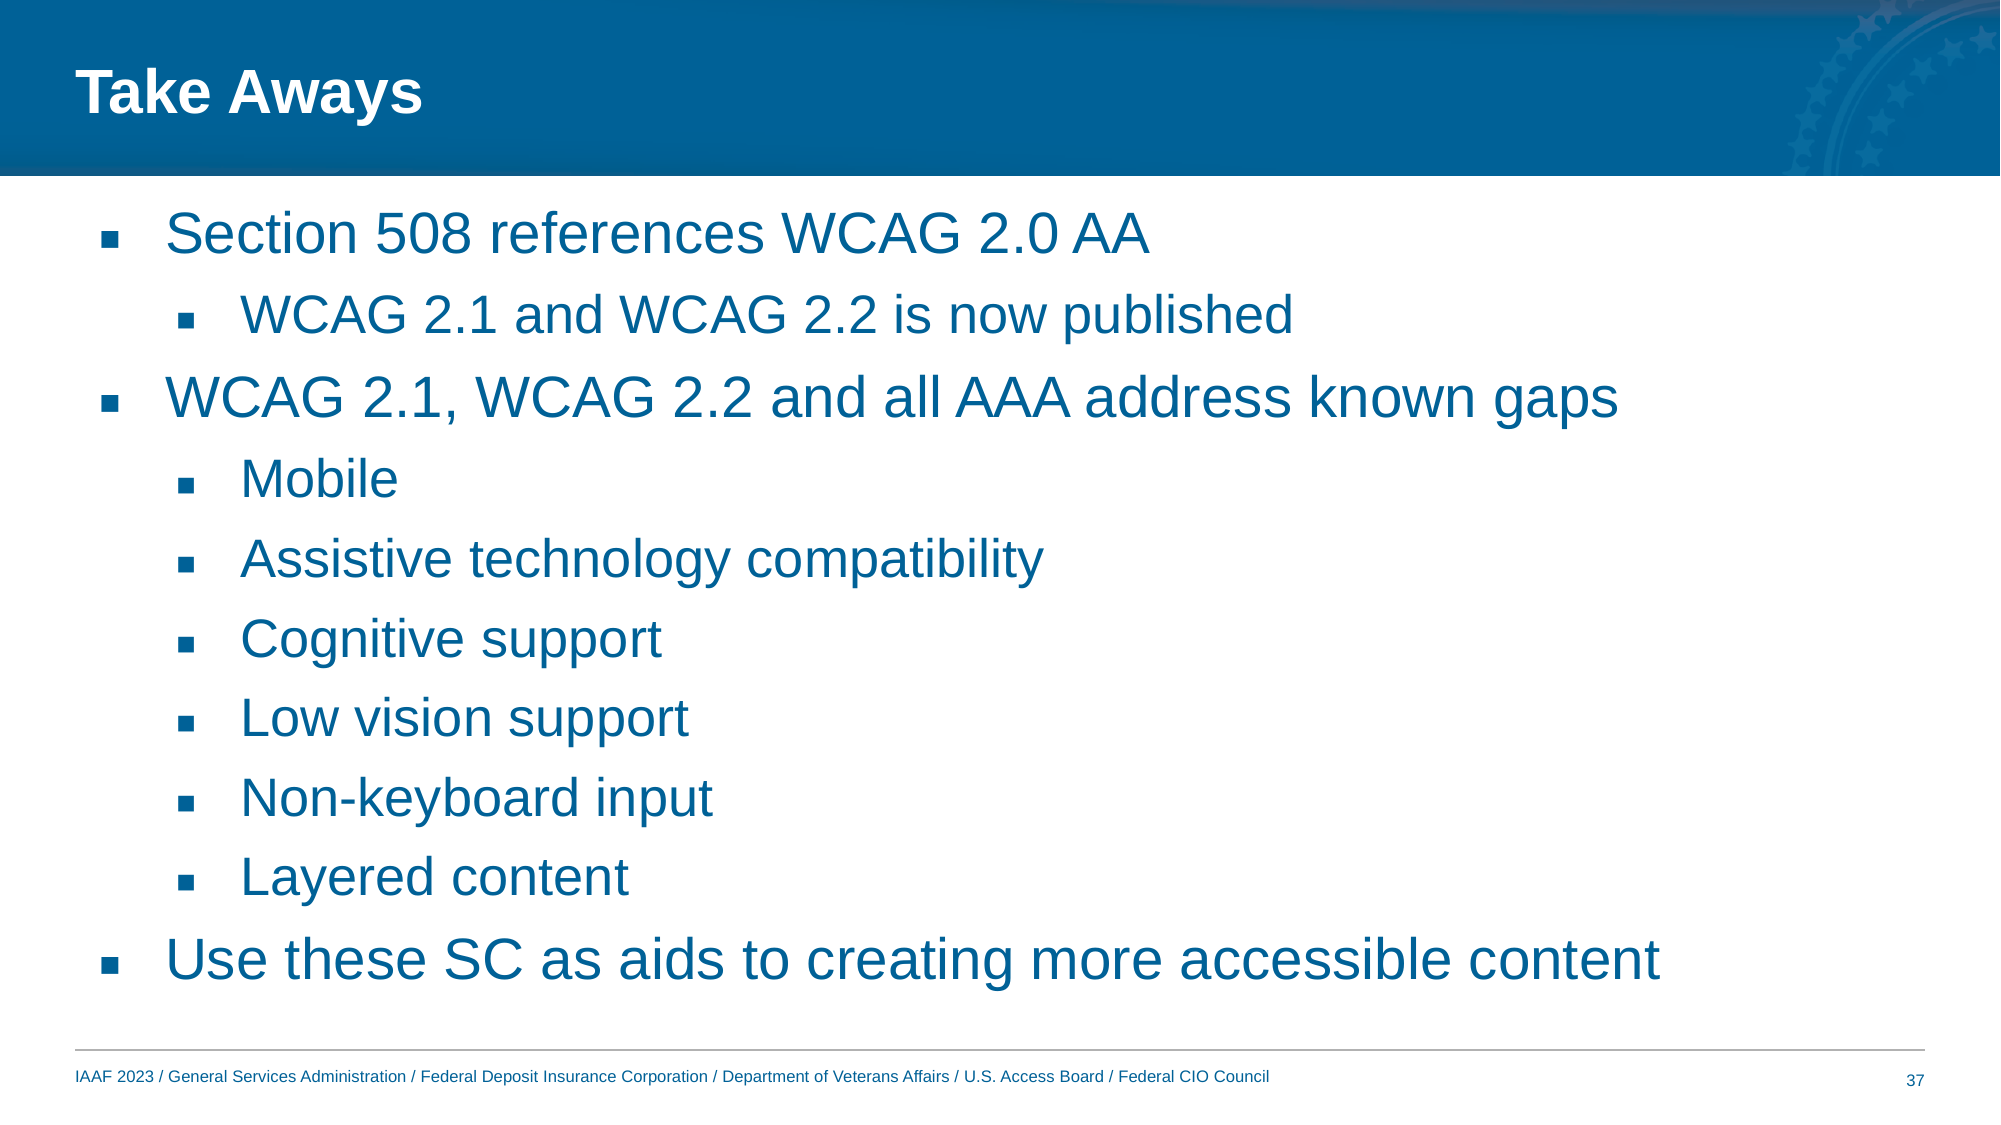

# Take Aways
Section 508 references WCAG 2.0 AA
WCAG 2.1 and WCAG 2.2 is now published
WCAG 2.1, WCAG 2.2 and all AAA address known gaps
Mobile
Assistive technology compatibility
Cognitive support
Low vision support
Non-keyboard input
Layered content
Use these SC as aids to creating more accessible content
37